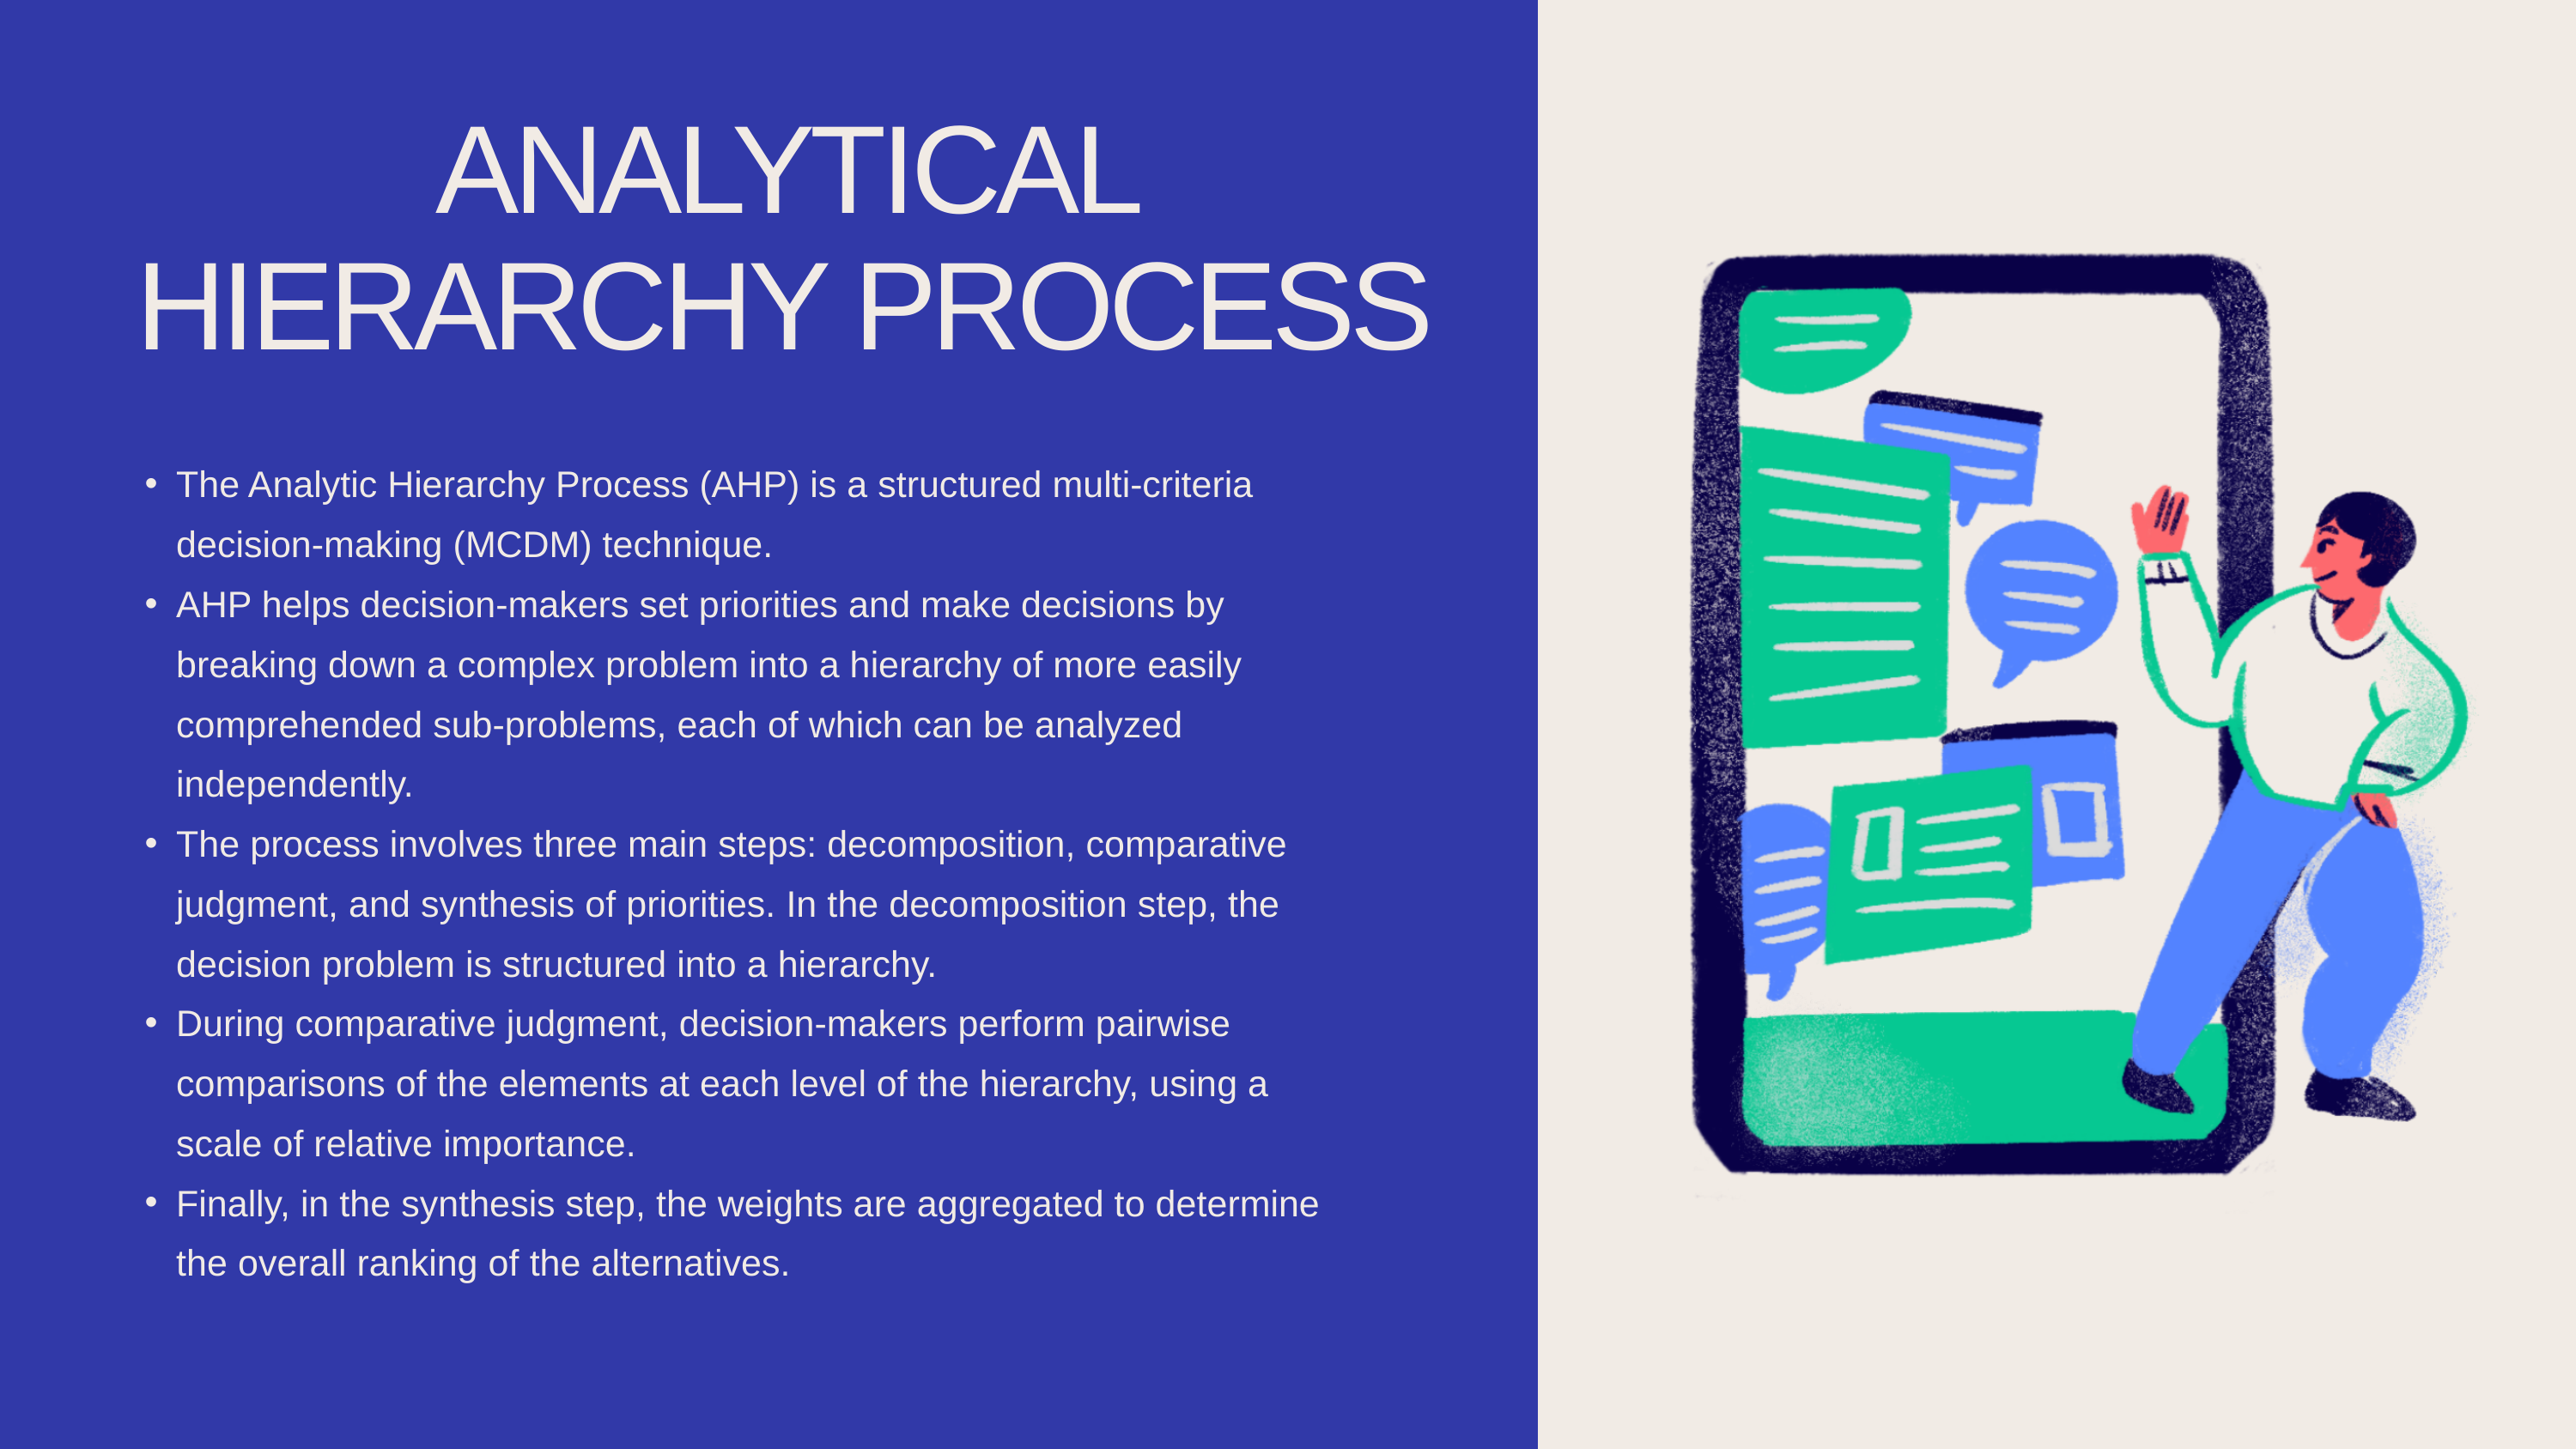

ANALYTICAL HIERARCHY PROCESS

The Analytic Hierarchy Process (AHP) is a structured multi-criteria decision-making (MCDM) technique.
AHP helps decision-makers set priorities and make decisions by breaking down a complex problem into a hierarchy of more easily comprehended sub-problems, each of which can be analyzed independently.
The process involves three main steps: decomposition, comparative judgment, and synthesis of priorities. In the decomposition step, the decision problem is structured into a hierarchy.
During comparative judgment, decision-makers perform pairwise comparisons of the elements at each level of the hierarchy, using a scale of relative importance.
Finally, in the synthesis step, the weights are aggregated to determine the overall ranking of the alternatives.